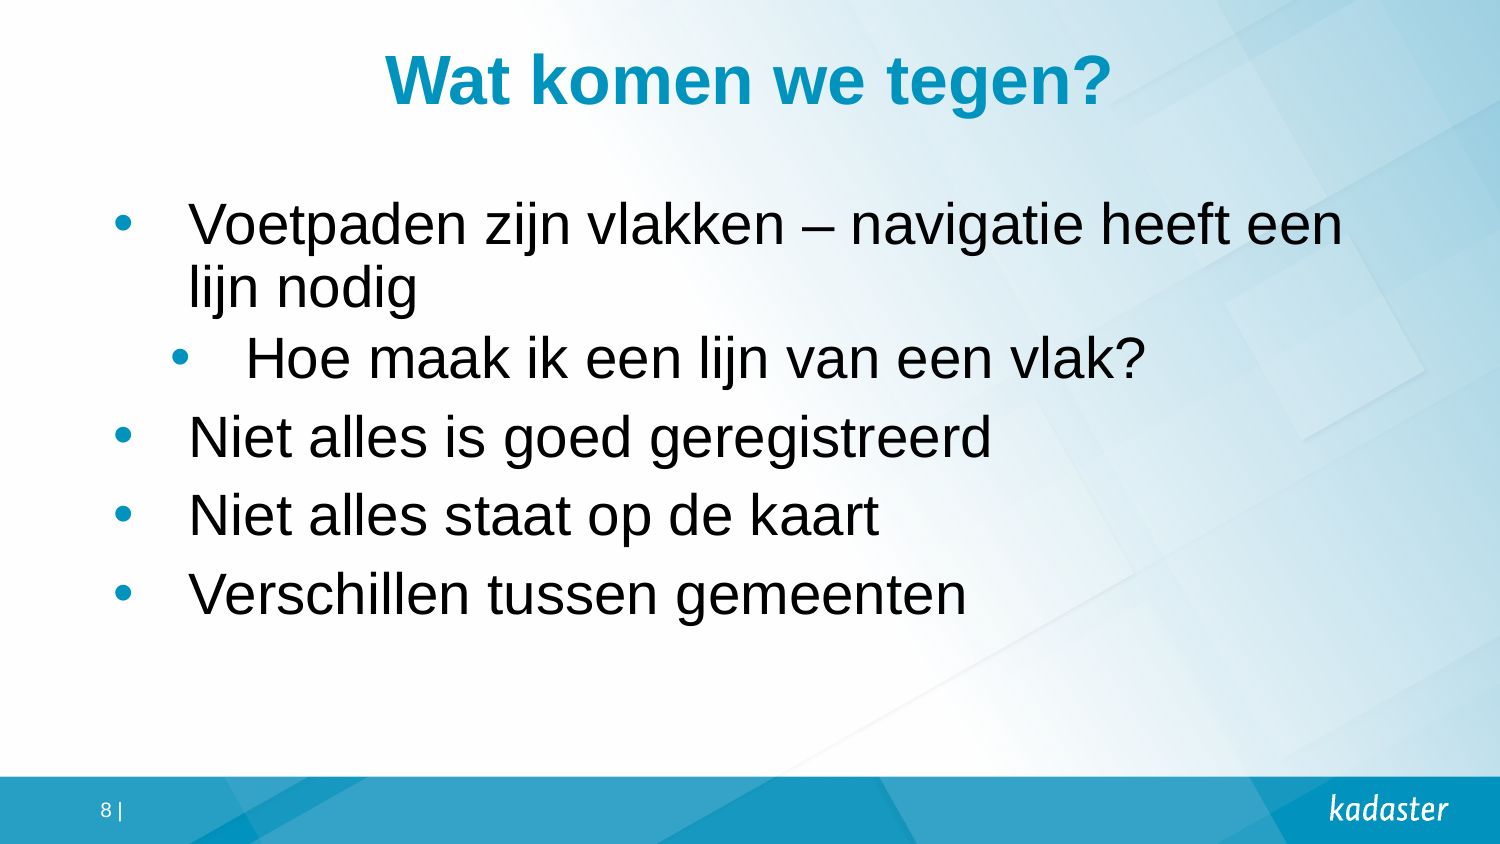

# Wat komen we tegen?
Voetpaden zijn vlakken – navigatie heeft een lijn nodig
Hoe maak ik een lijn van een vlak?
Niet alles is goed geregistreerd
Niet alles staat op de kaart
Verschillen tussen gemeenten